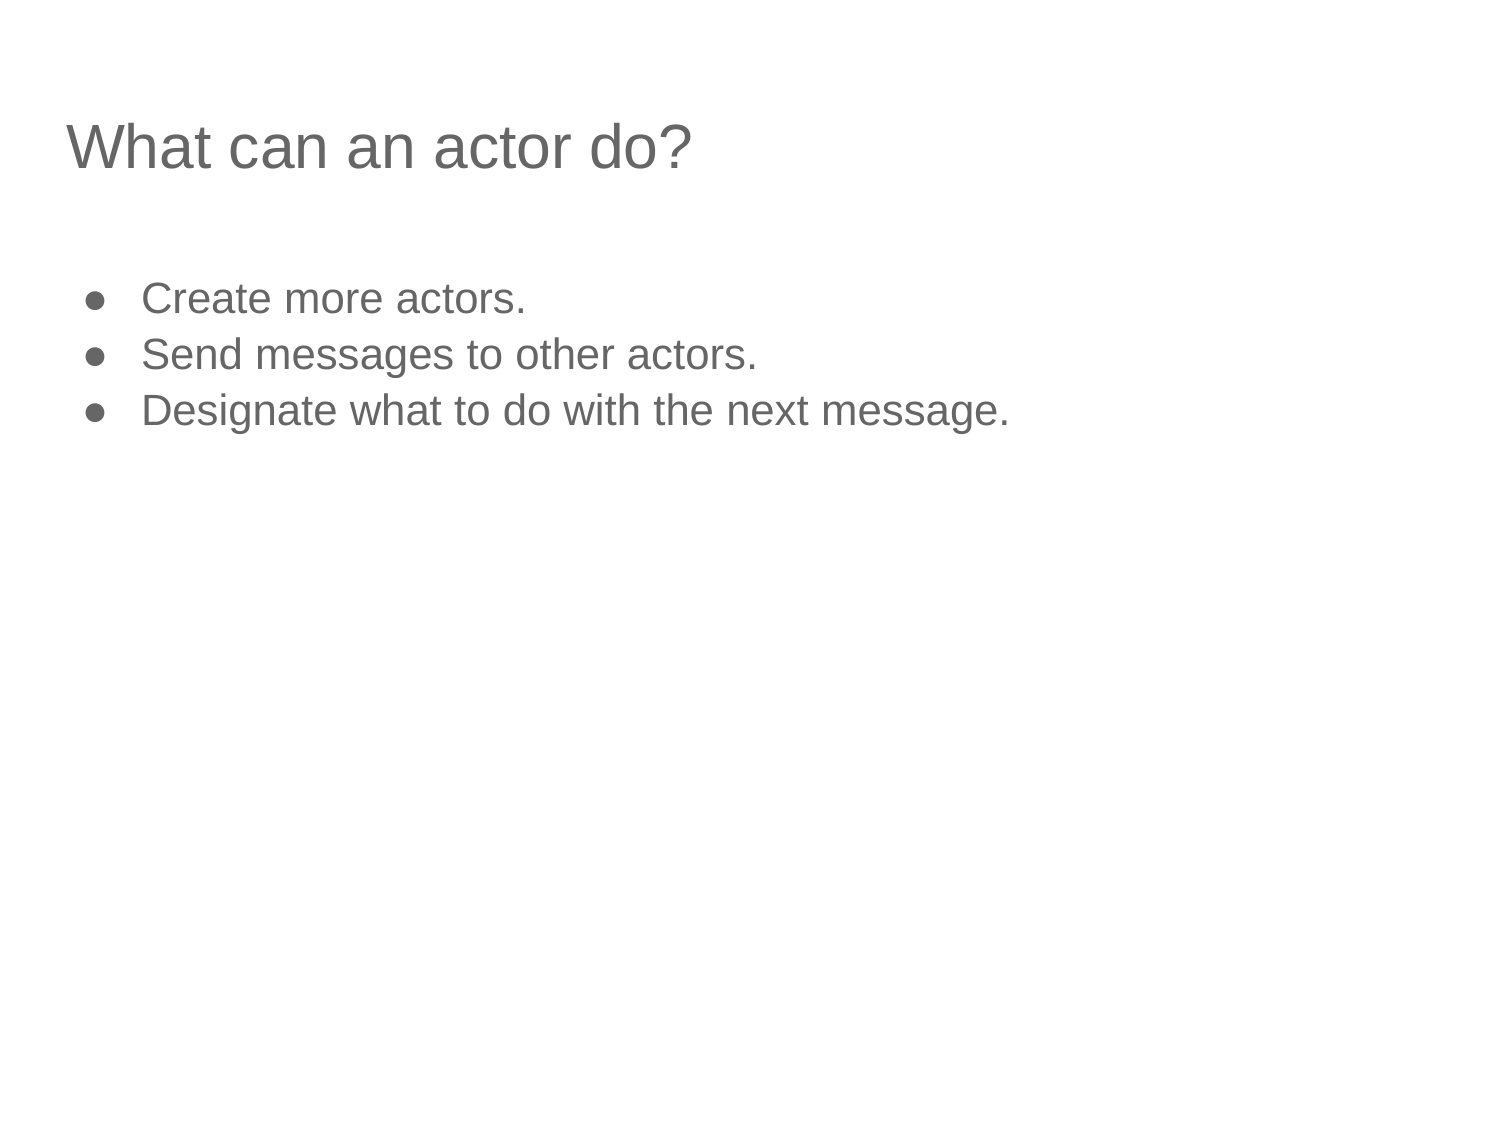

# What can an actor do?
Create more actors.
Send messages to other actors.
Designate what to do with the next message.